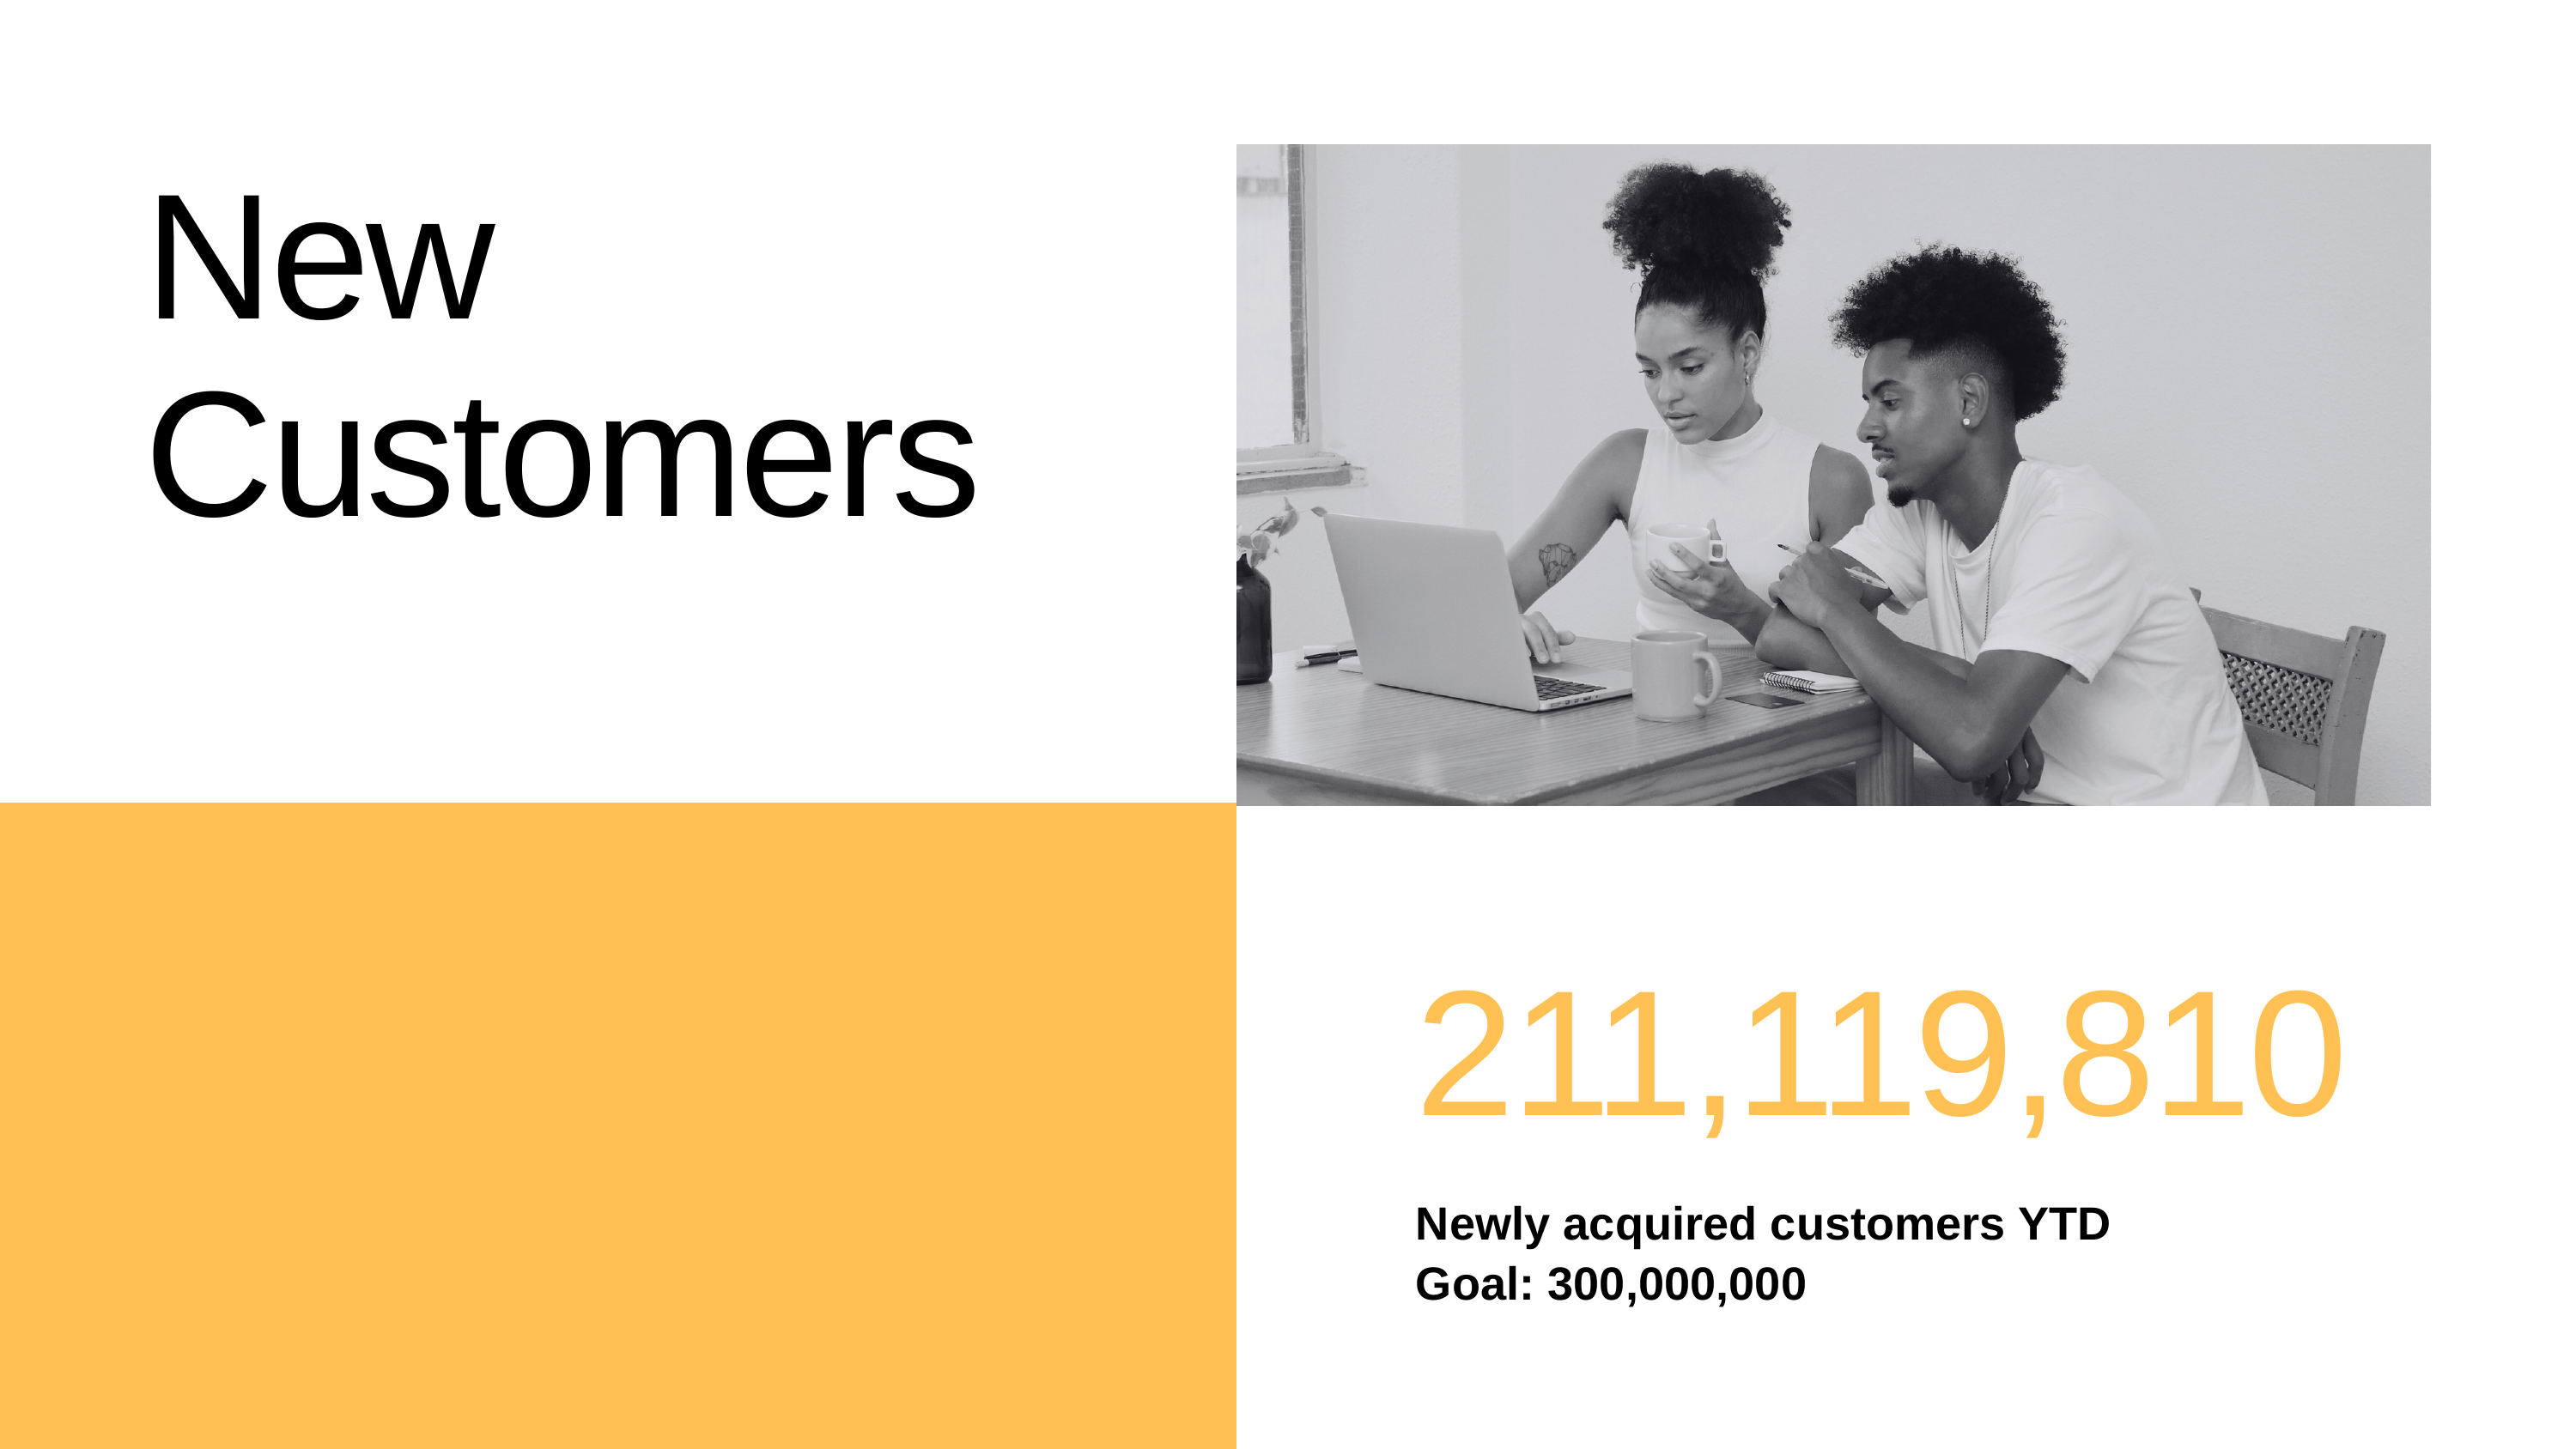

New Customers

211,119,810
Newly acquired customers YTD
Goal: 300,000,000